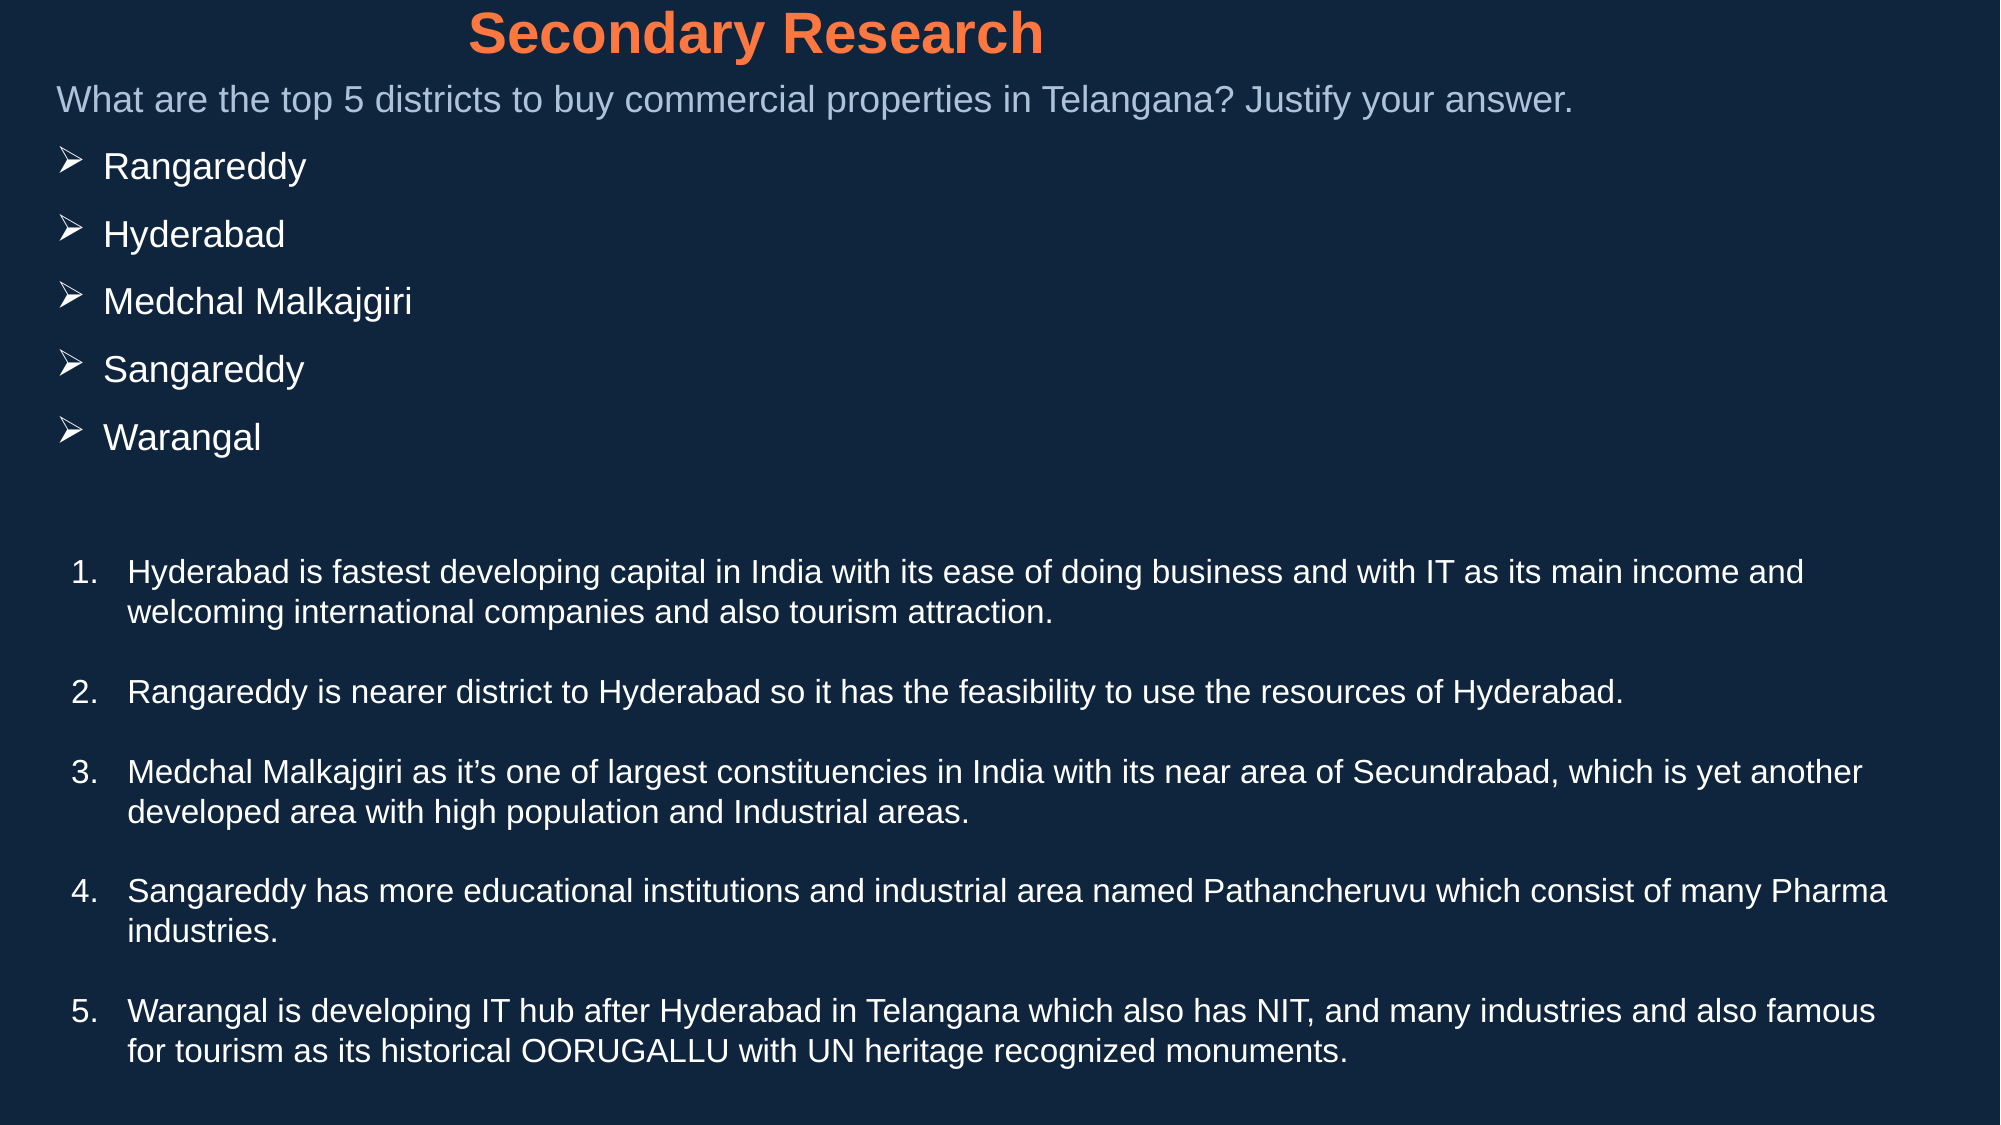

Secondary Research
What are the top 5 districts to buy commercial properties in Telangana? Justify your answer.
Rangareddy
Hyderabad
Medchal Malkajgiri
Sangareddy
Warangal

Hyderabad is fastest developing capital in India with its ease of doing business and with IT as its main income and welcoming international companies and also tourism attraction.

Rangareddy is nearer district to Hyderabad so it has the feasibility to use the resources of Hyderabad.

Medchal Malkajgiri as it’s one of largest constituencies in India with its near area of Secundrabad, which is yet another developed area with high population and Industrial areas.

Sangareddy has more educational institutions and industrial area named Pathancheruvu which consist of many Pharma industries.

Warangal is developing IT hub after Hyderabad in Telangana which also has NIT, and many industries and also famous for tourism as its historical OORUGALLU with UN heritage recognized monuments.